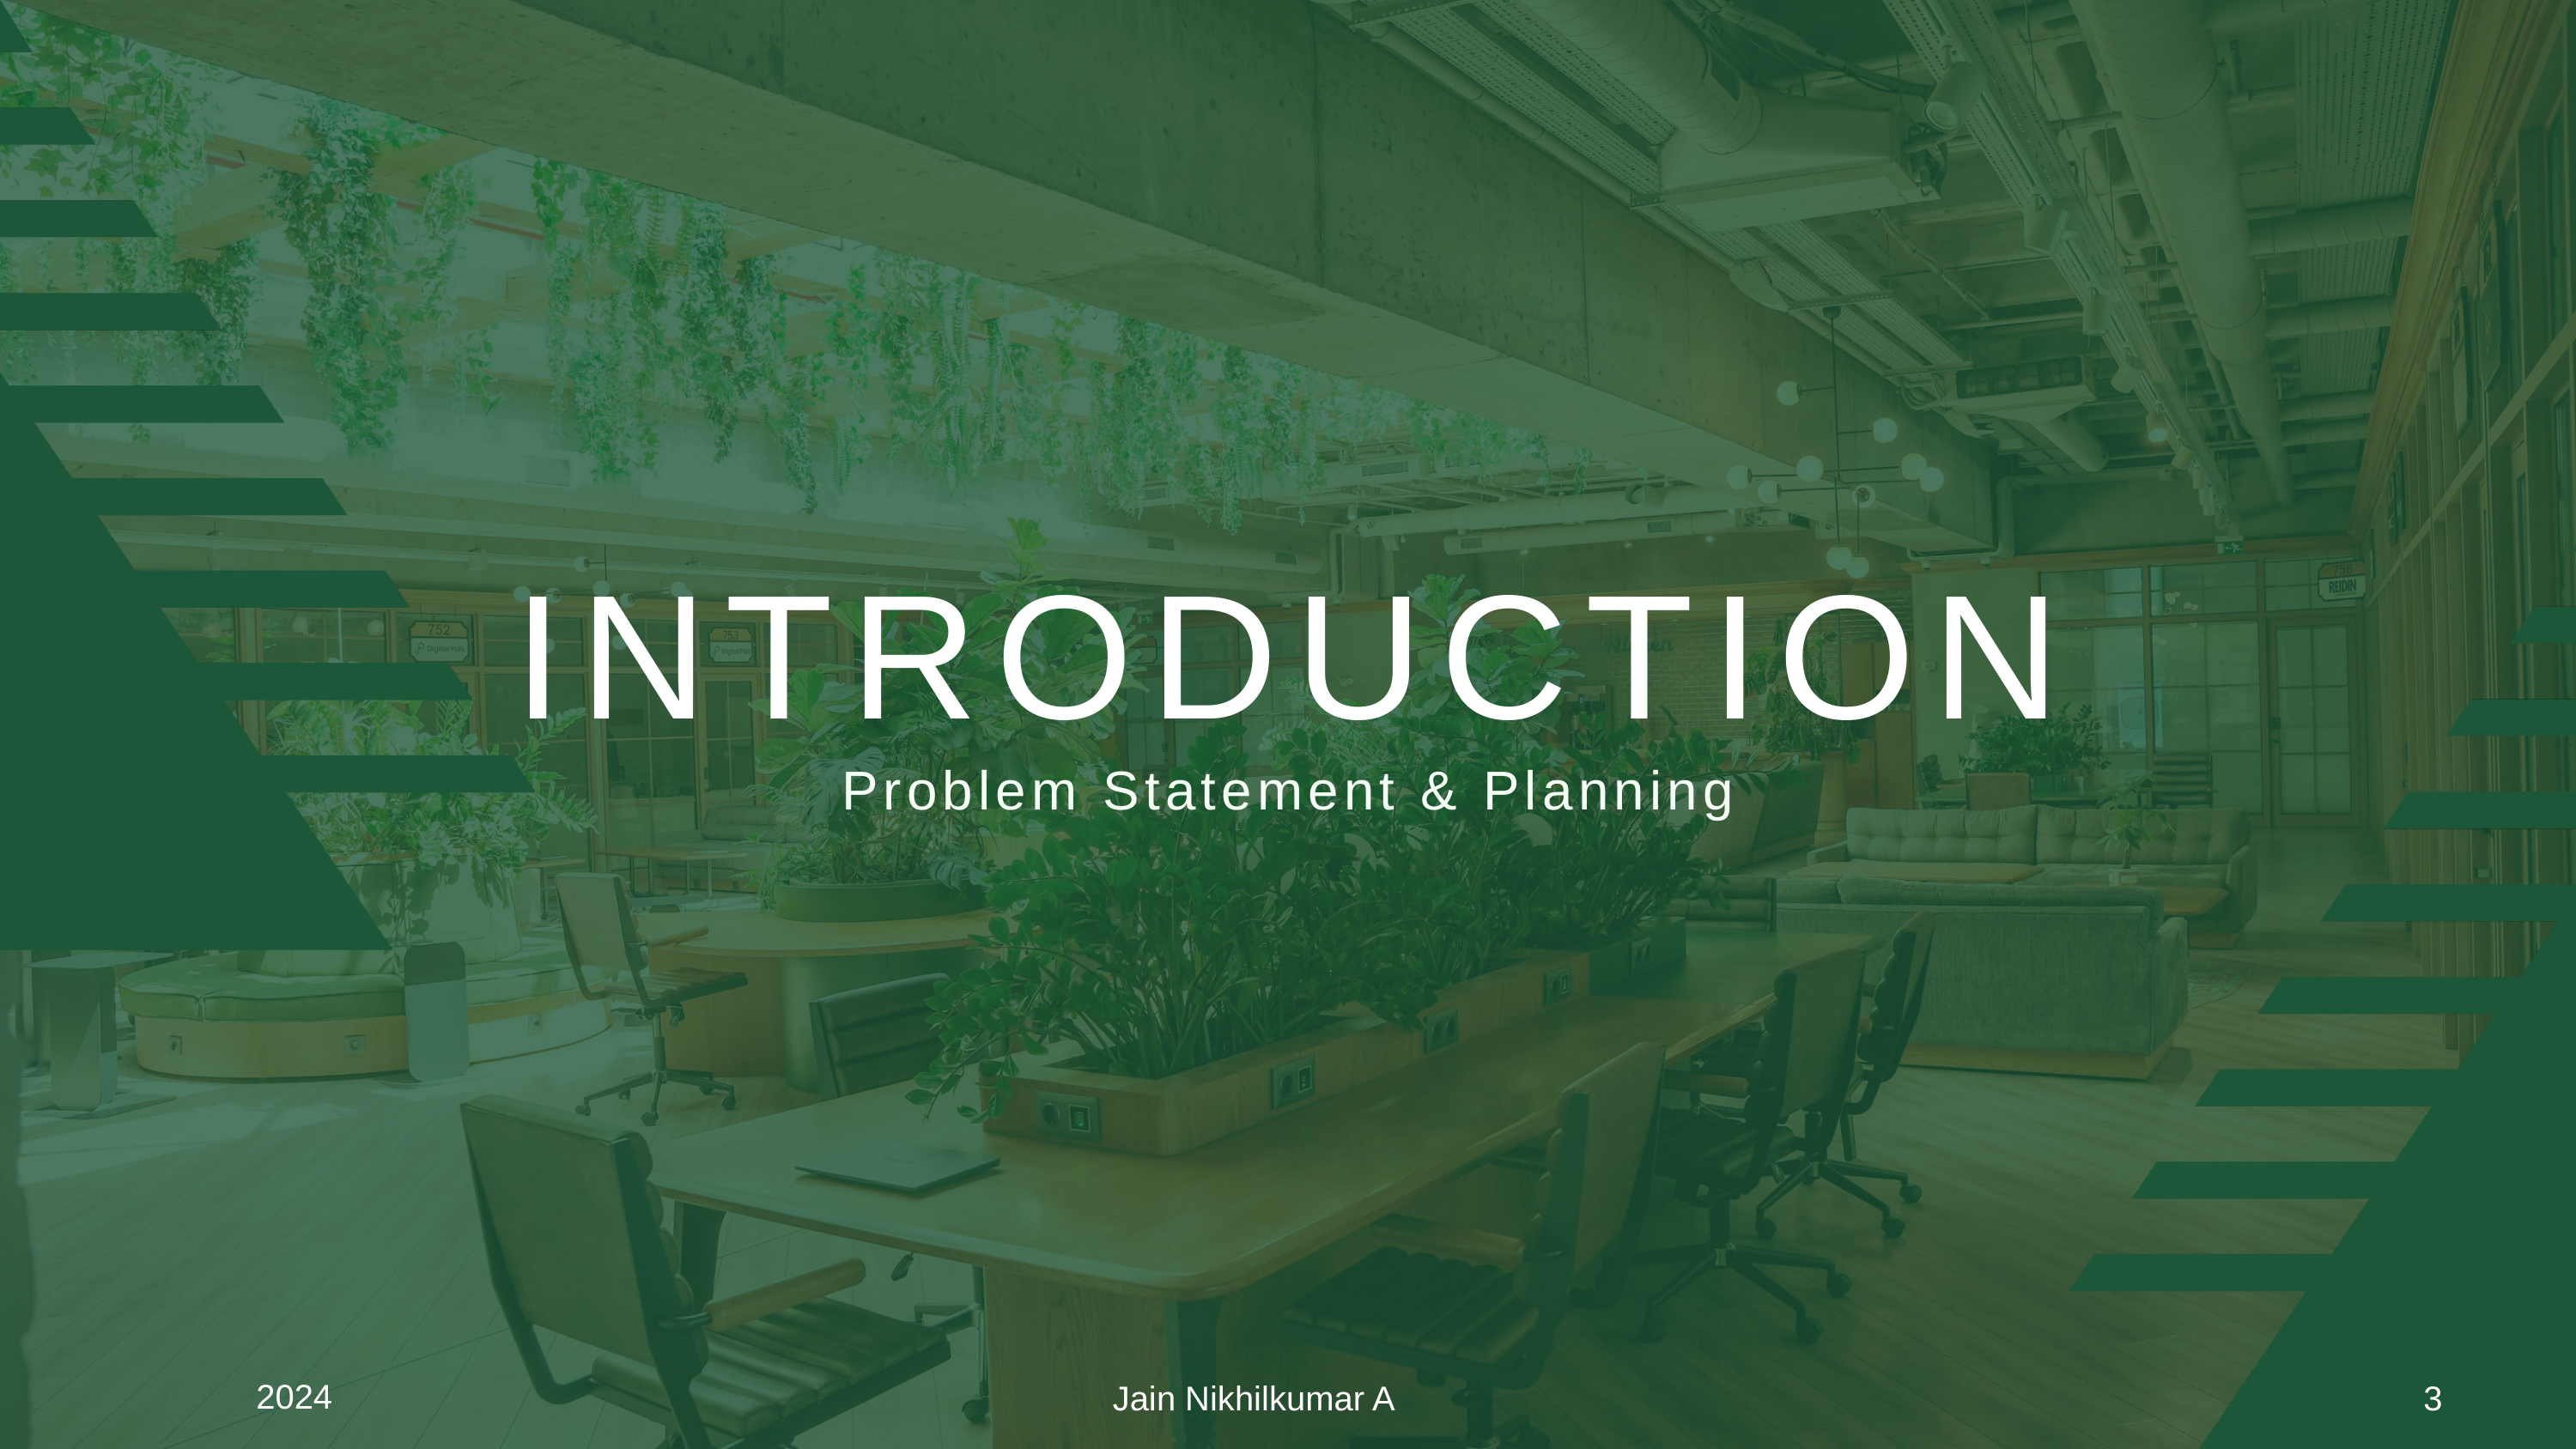

INTRODUCTION
Problem Statement & Planning

2024
Jain Nikhilkumar A
3